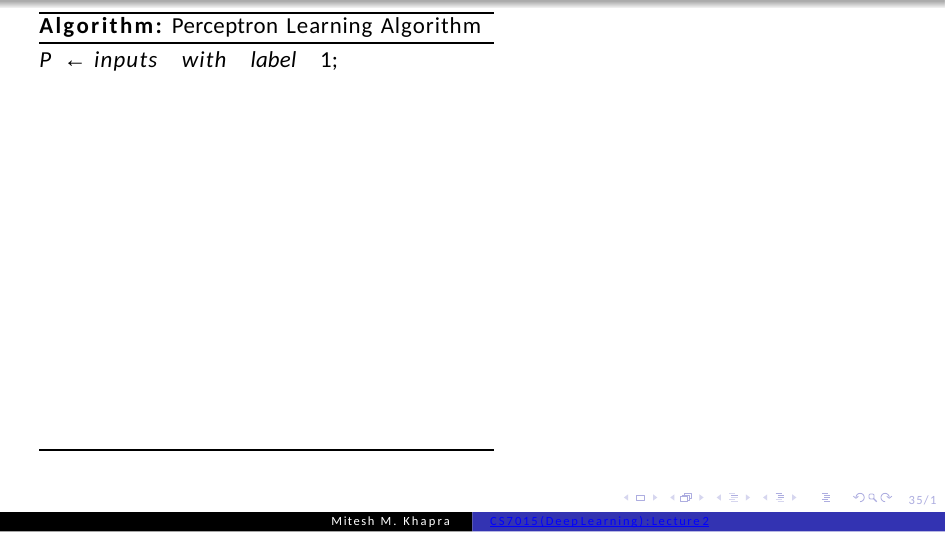

Algorithm: Perceptron Learning Algorithm
P ← inputs	with	label	1;

35/1

Mitesh M. Khapra
CS7015 (Deep Learning) : Lecture 2